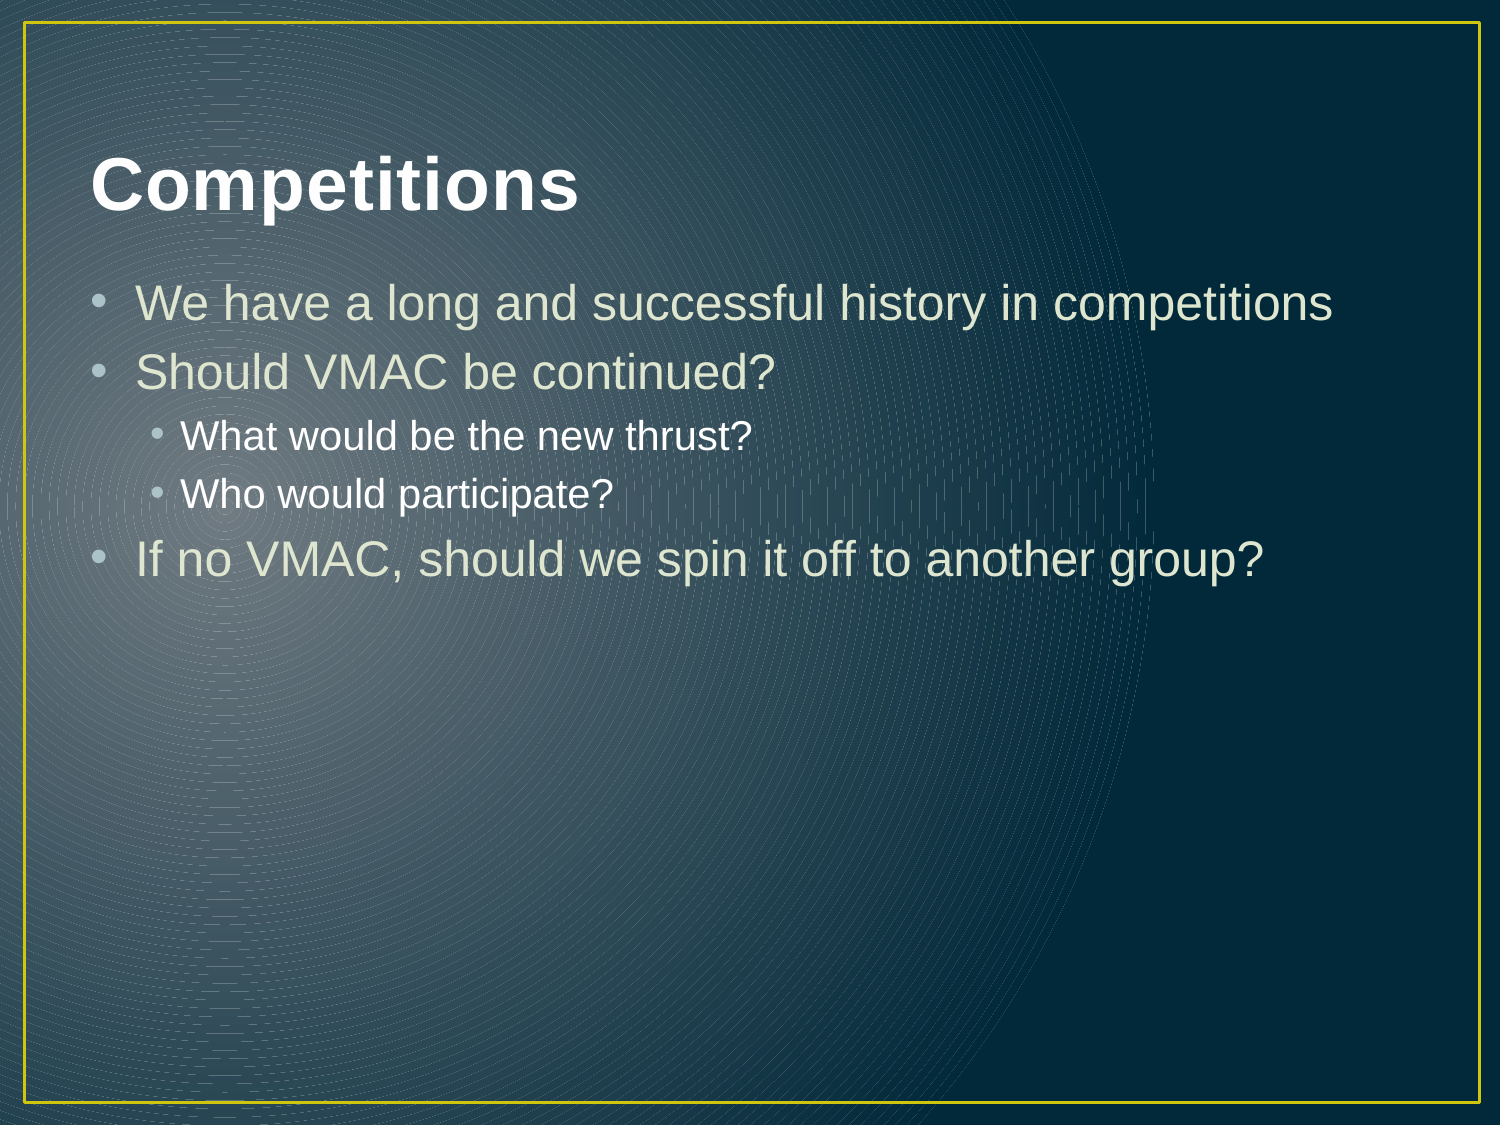

# Competitions
We have a long and successful history in competitions
Should VMAC be continued?
What would be the new thrust?
Who would participate?
If no VMAC, should we spin it off to another group?